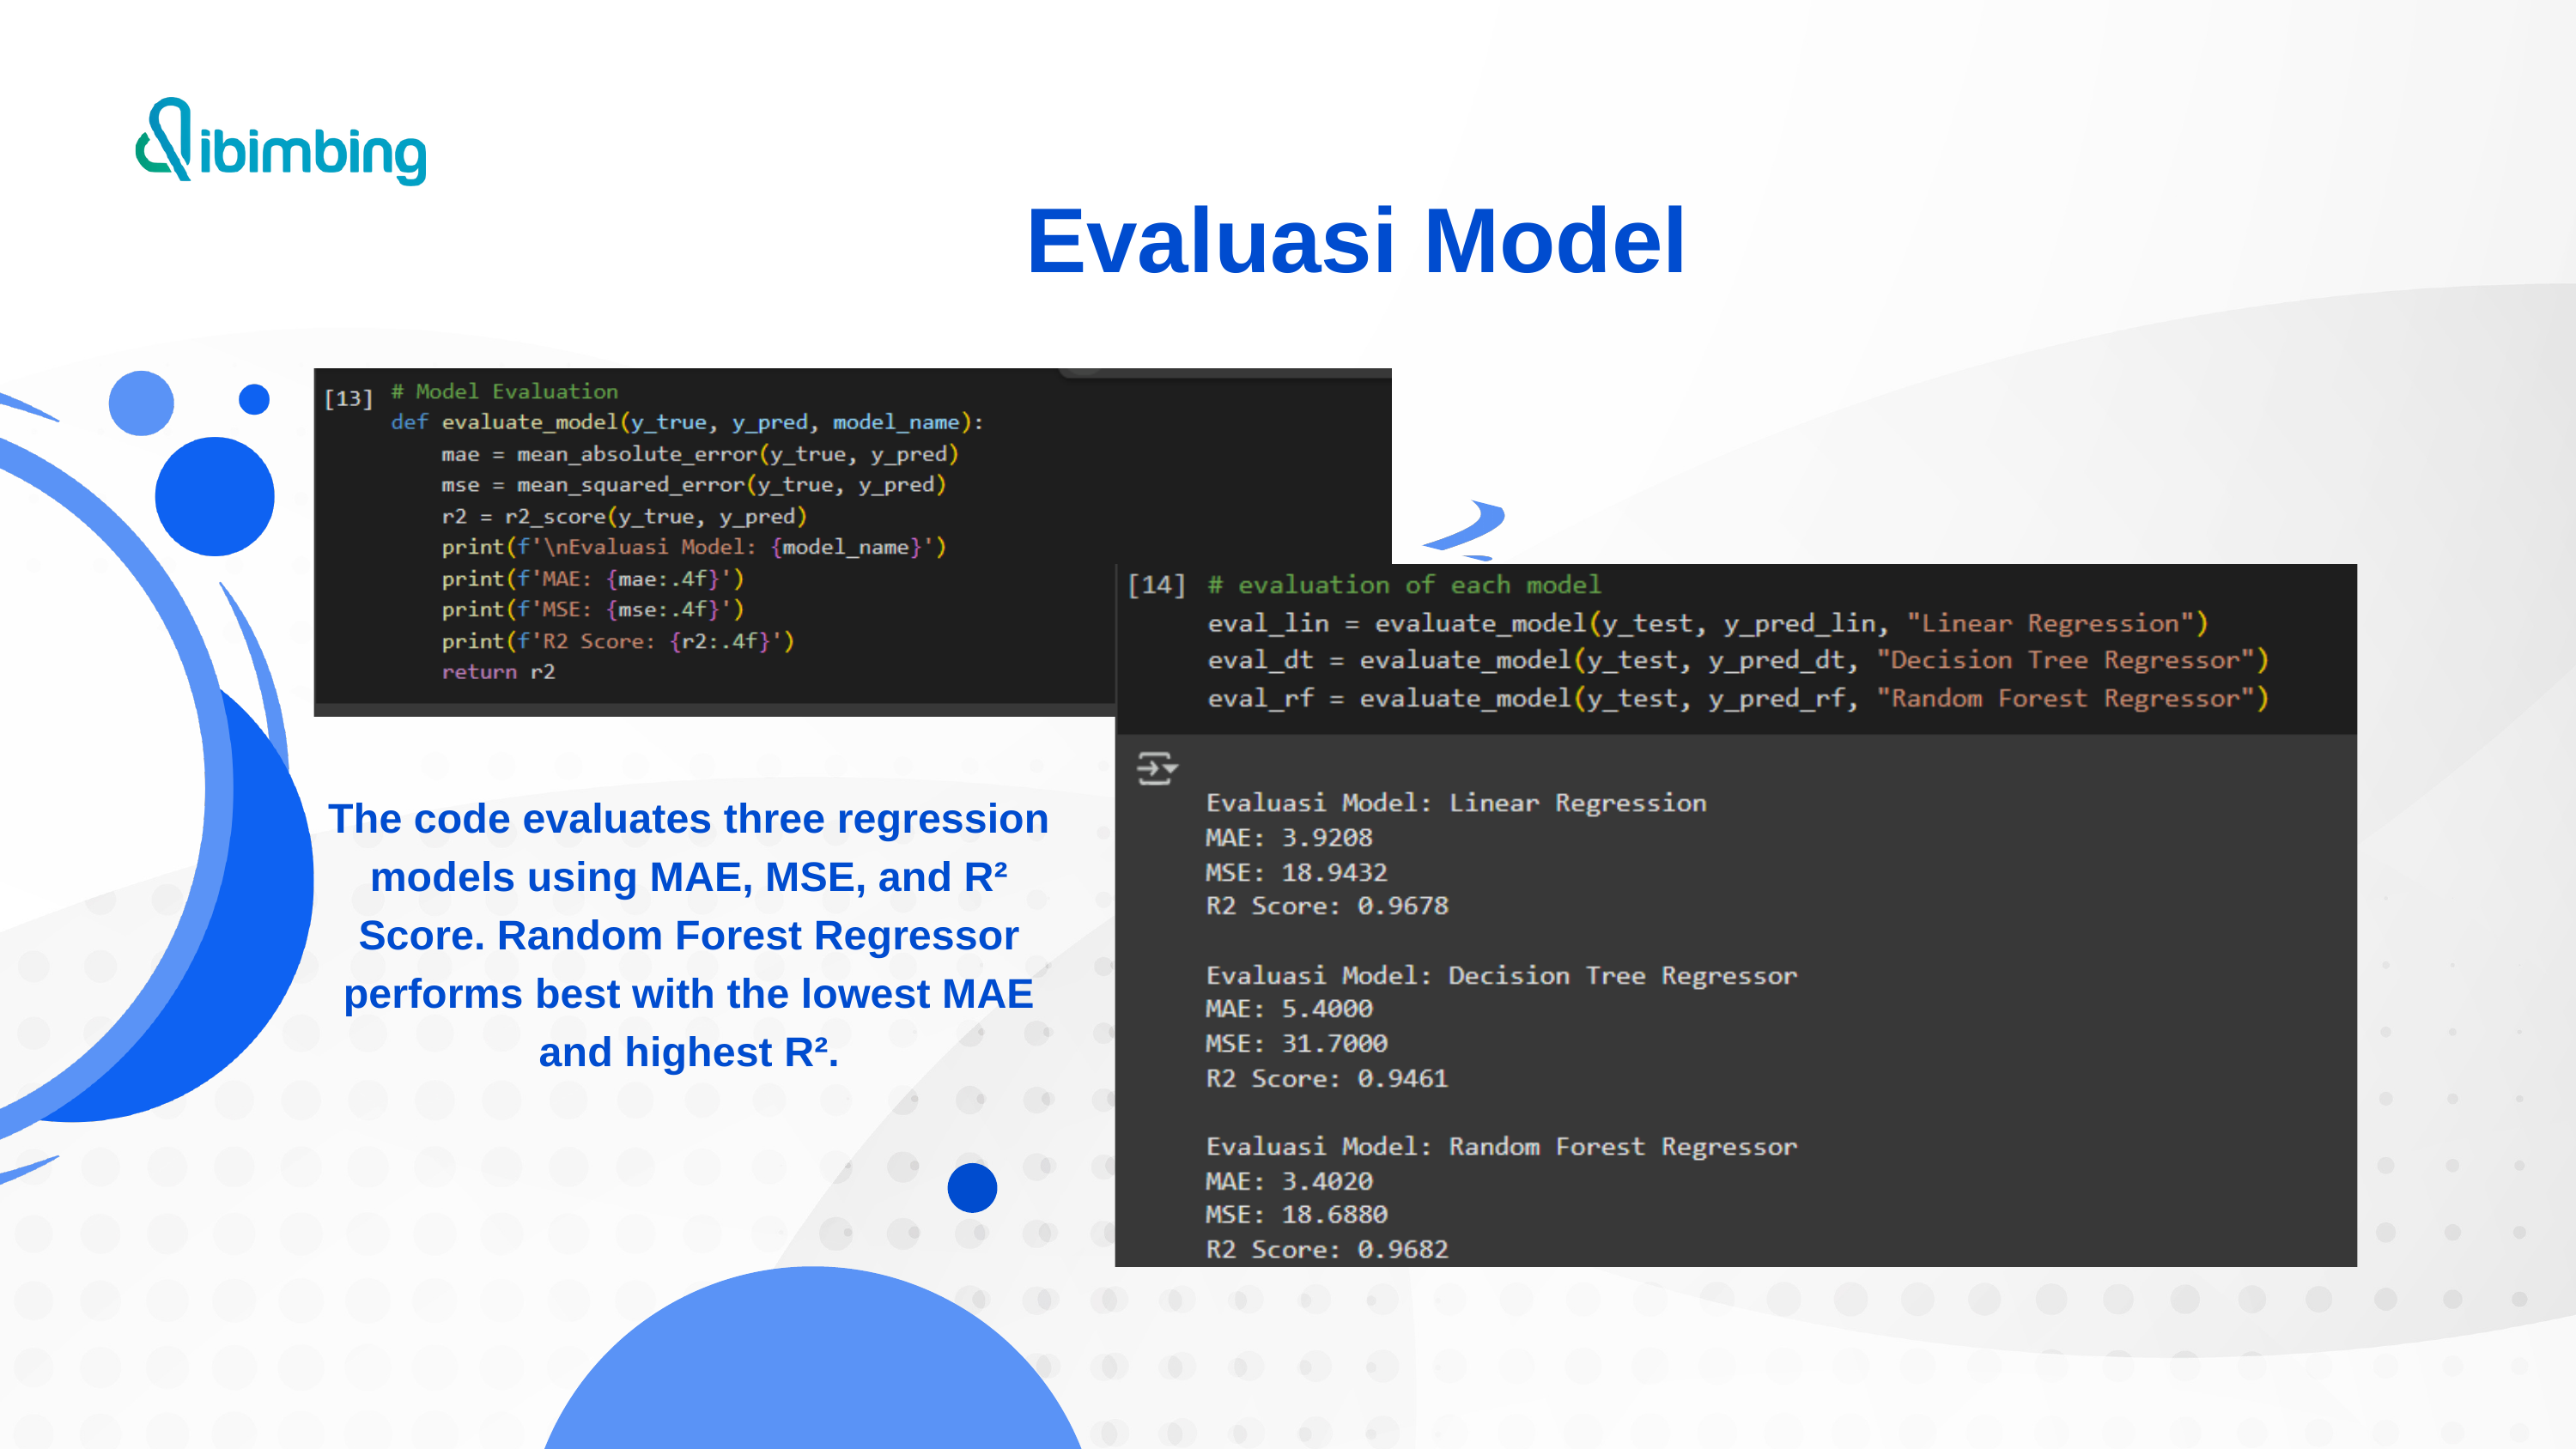

Evaluasi Model

The code evaluates three regression models using MAE, MSE, and R² Score. Random Forest Regressor performs best with the lowest MAE and highest R².